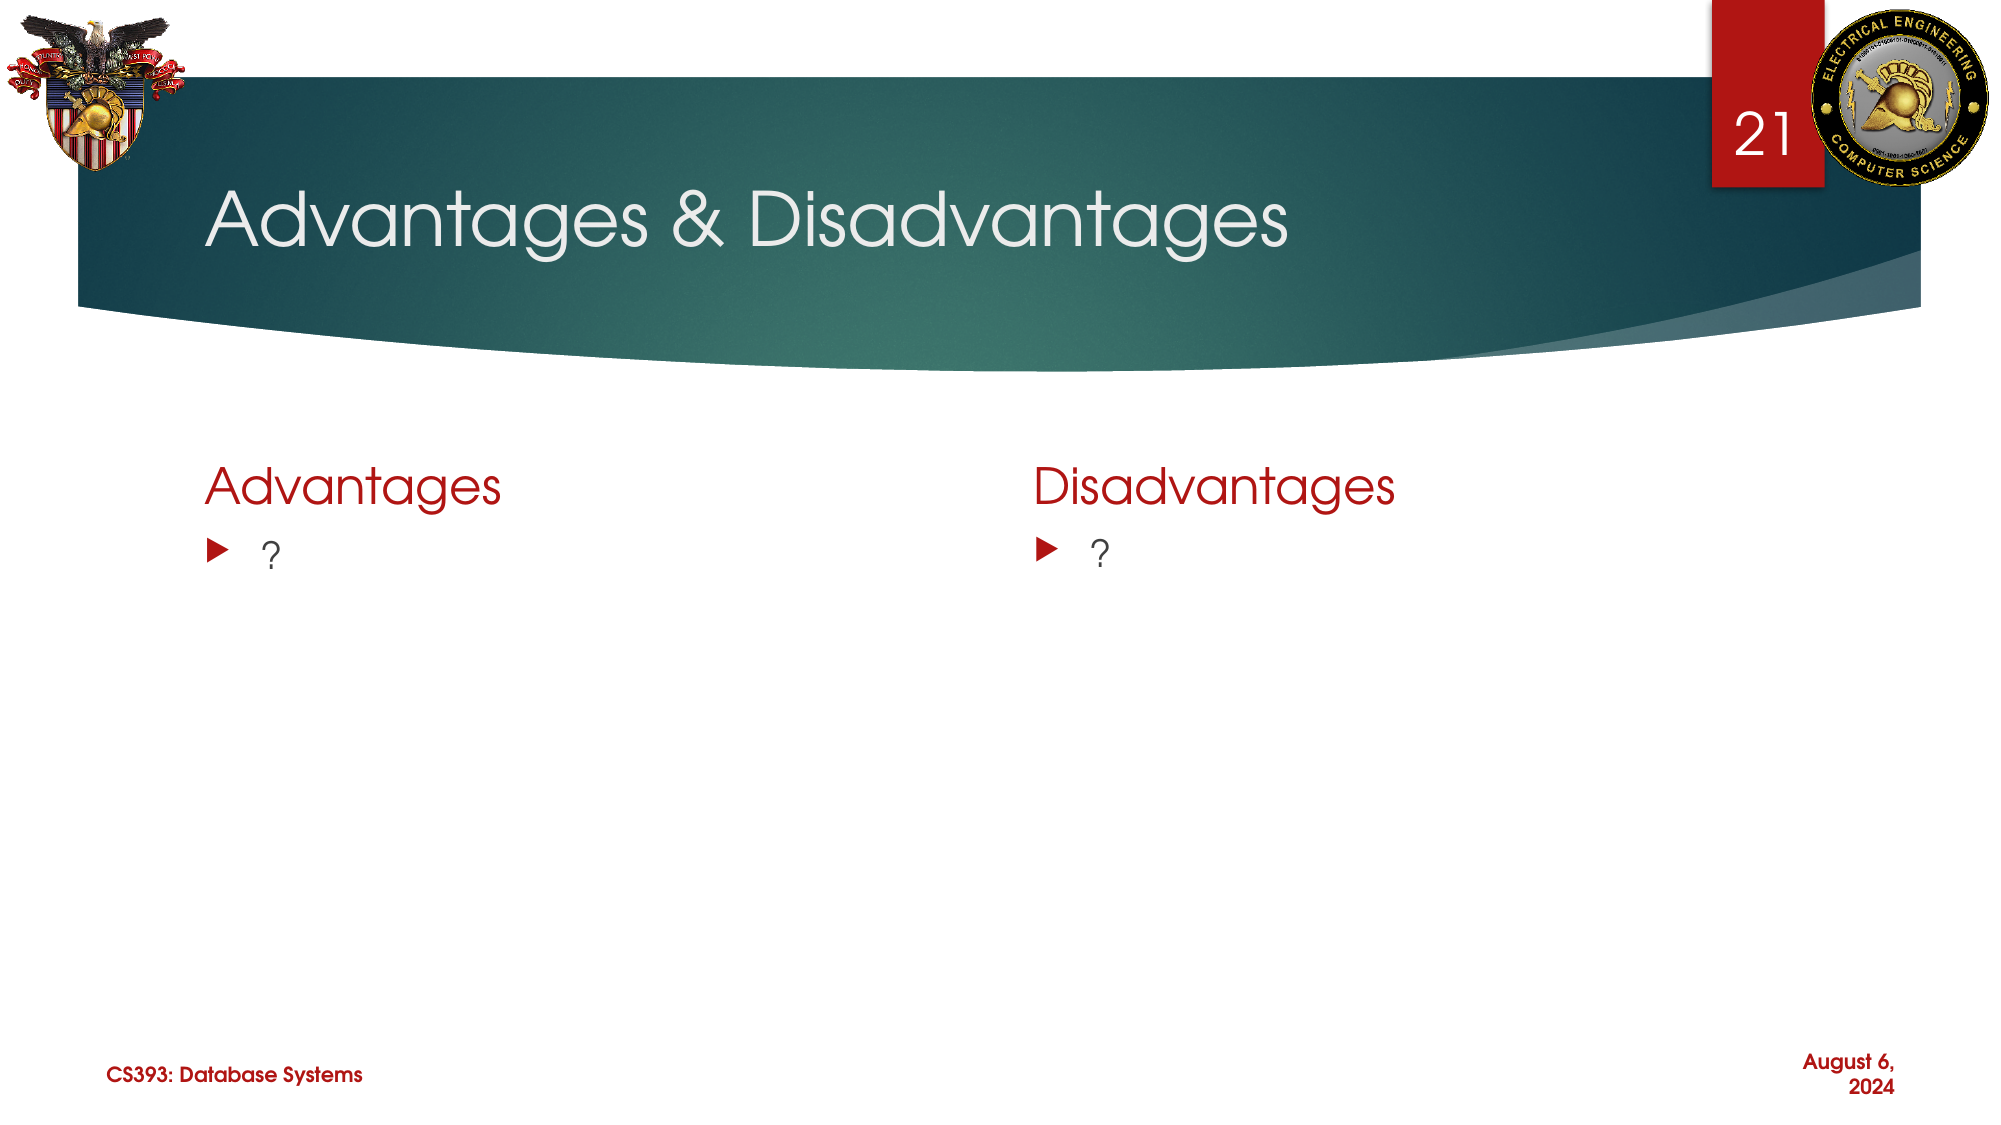

21
# Advantages & Disadvantages
Advantages
Disadvantages
?
?
CS393: Database Systems
August 6, 2024